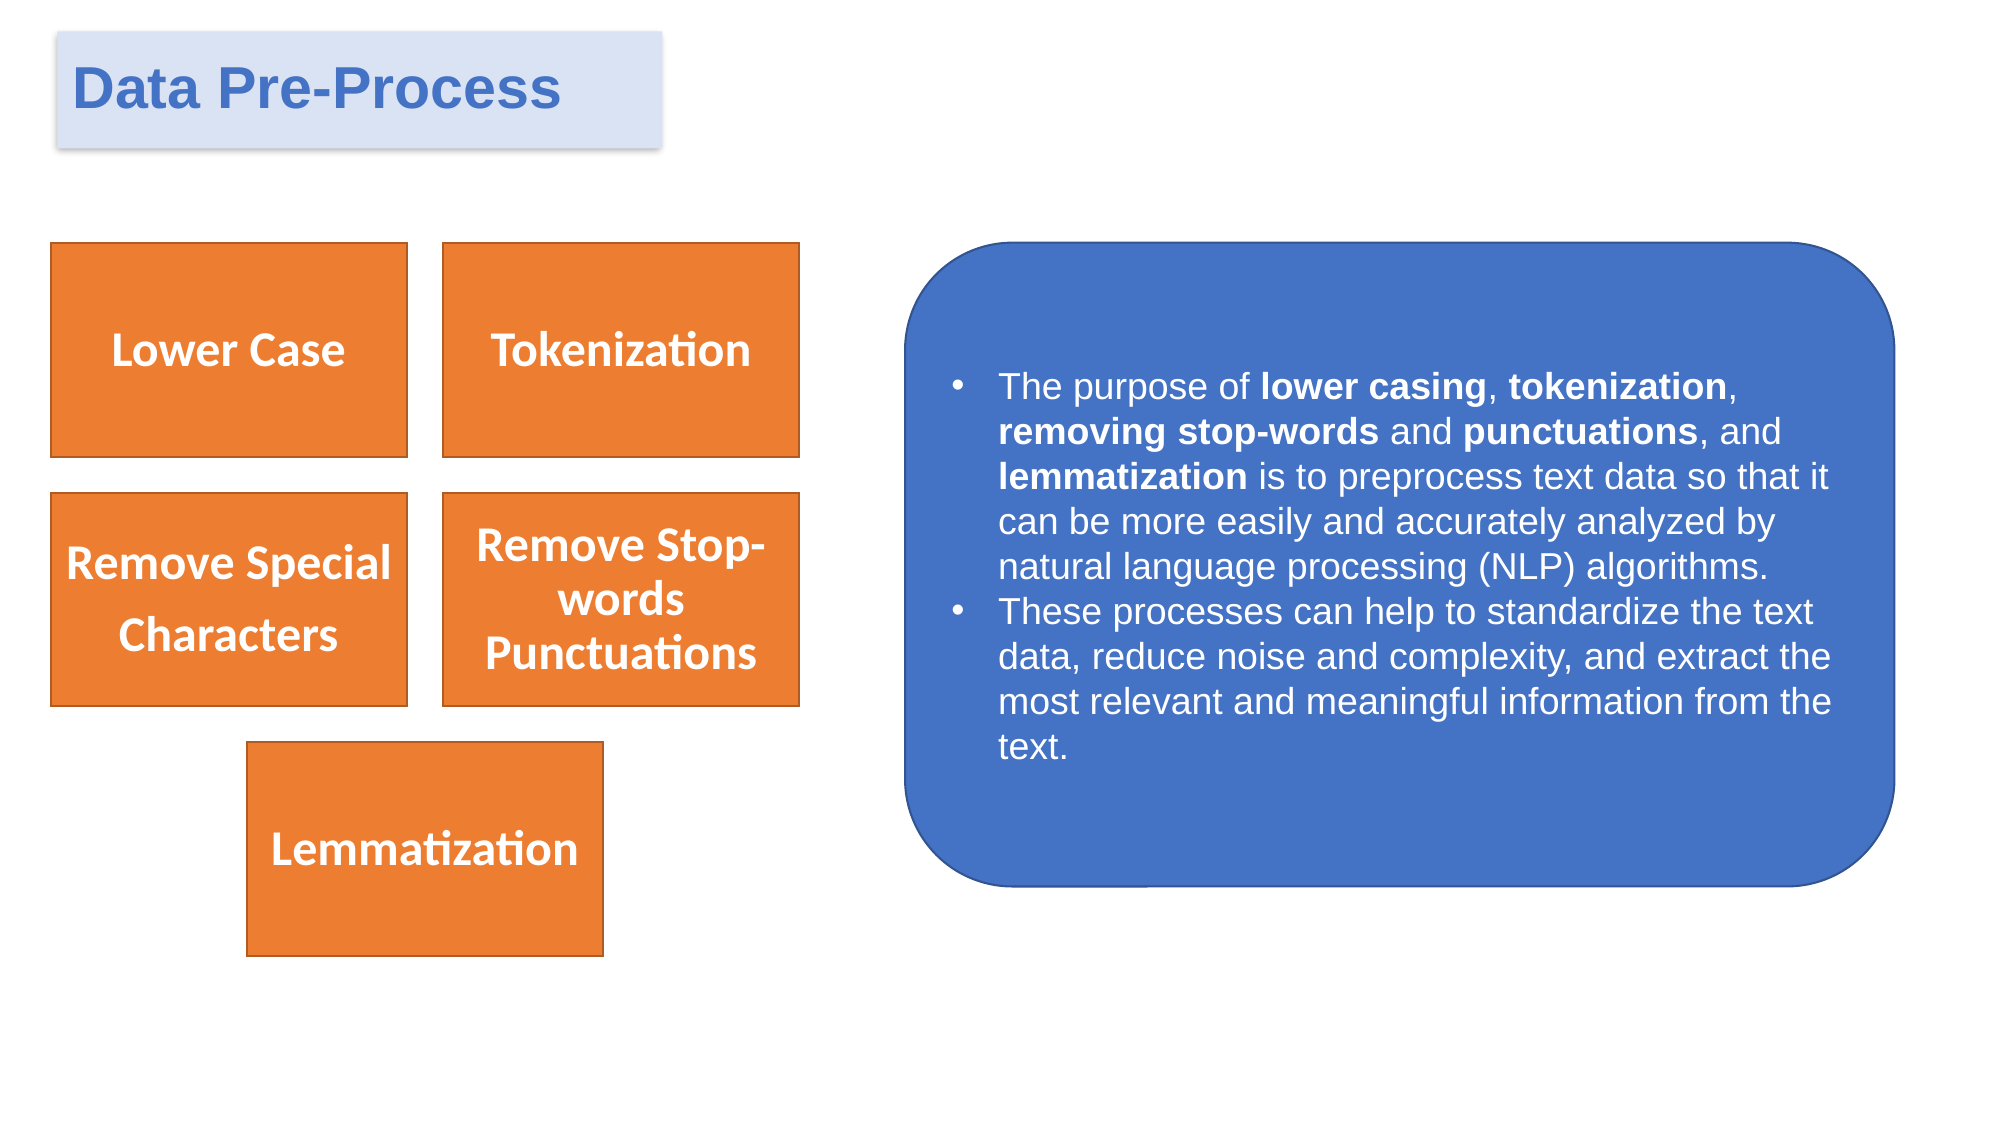

# Data Pre-Process
The purpose of lower casing, tokenization, removing stop-words and punctuations, and lemmatization is to preprocess text data so that it can be more easily and accurately analyzed by natural language processing (NLP) algorithms.
These processes can help to standardize the text data, reduce noise and complexity, and extract the most relevant and meaningful information from the text.
Lower Case
Tokenization
Remove Special
Characters
Remove Stop-words Punctuations
Lemmatization